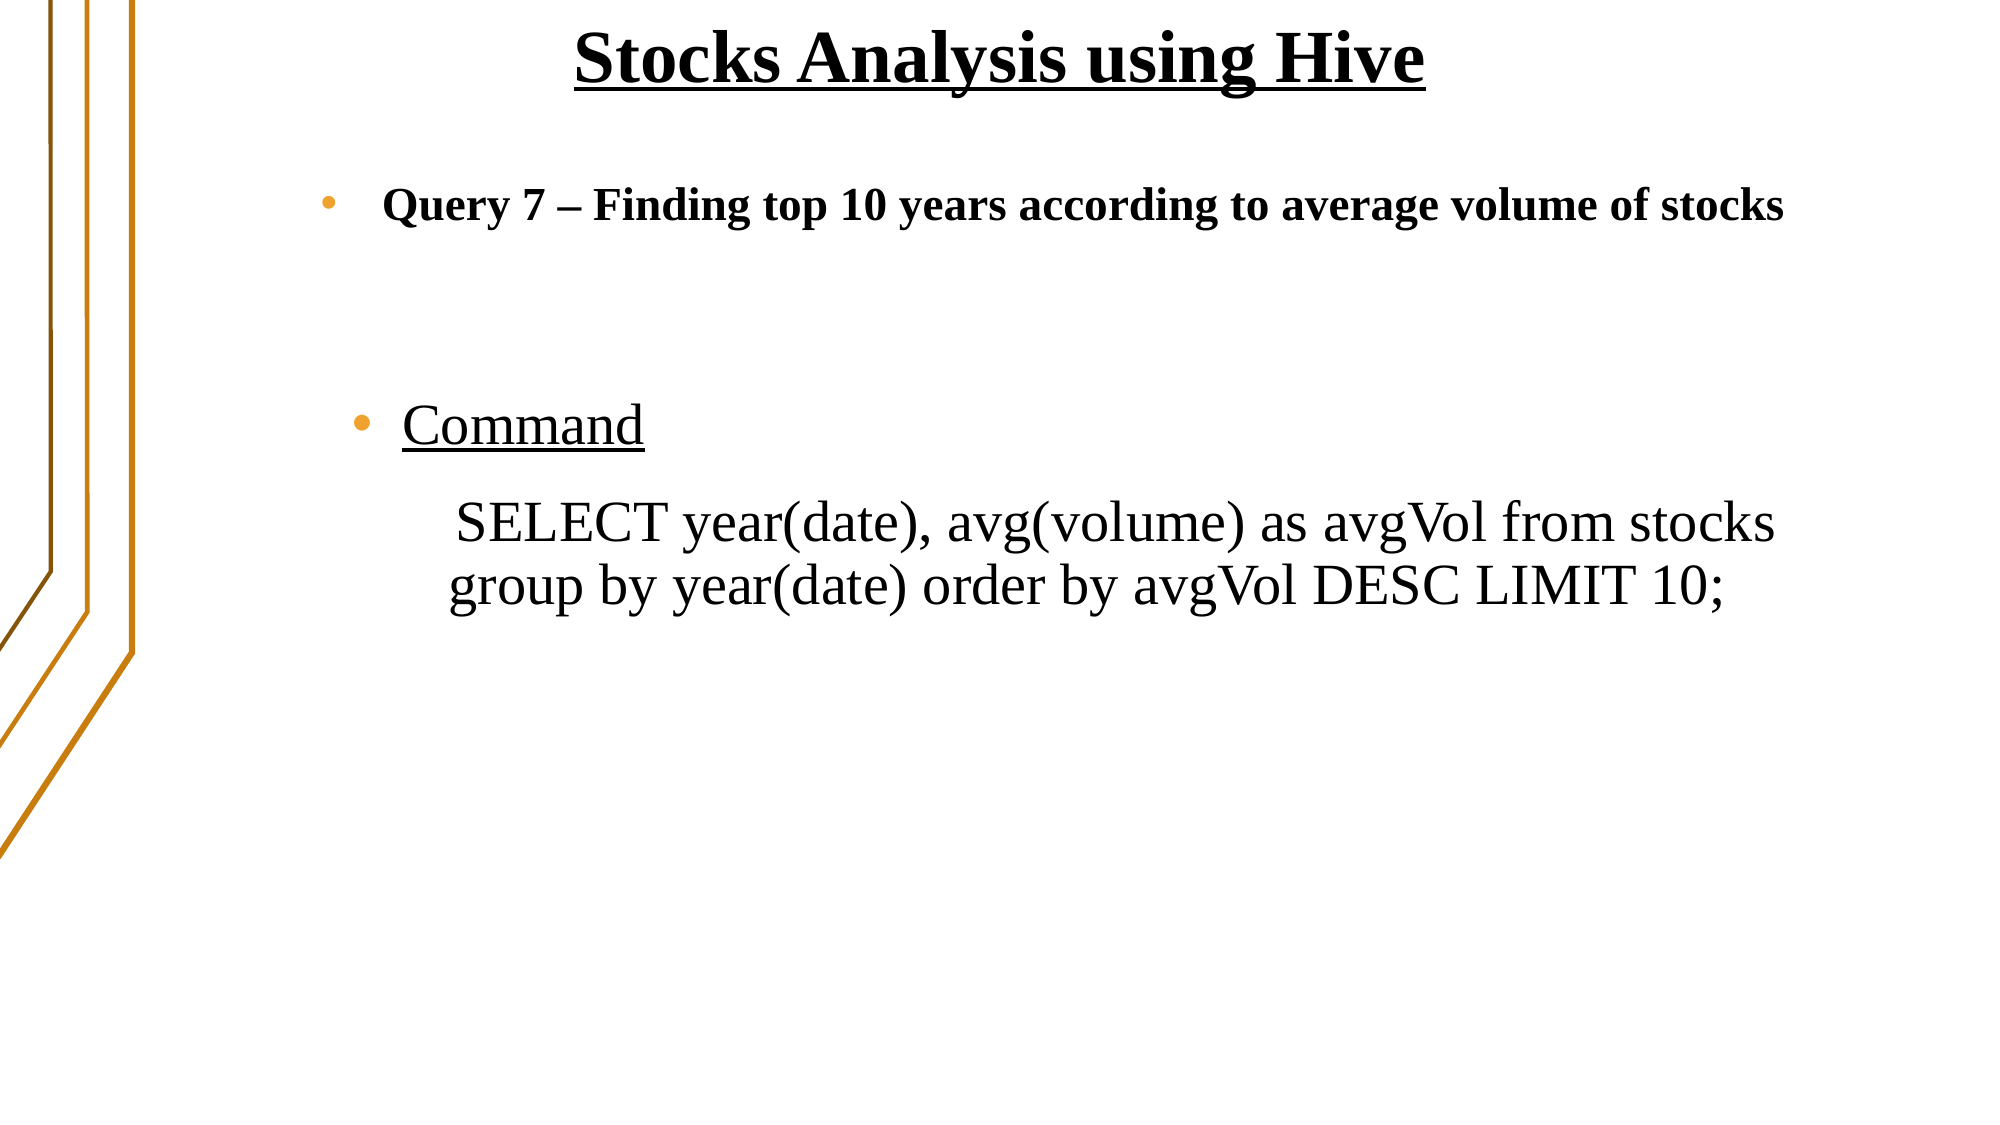

Stocks Analysis using Hive

Query 7 – Finding top 10 years according to average volume of stocks
Command
    SELECT year(date), avg(volume) as avgVol from stocks group by year(date) order by avgVol DESC LIMIT 10;